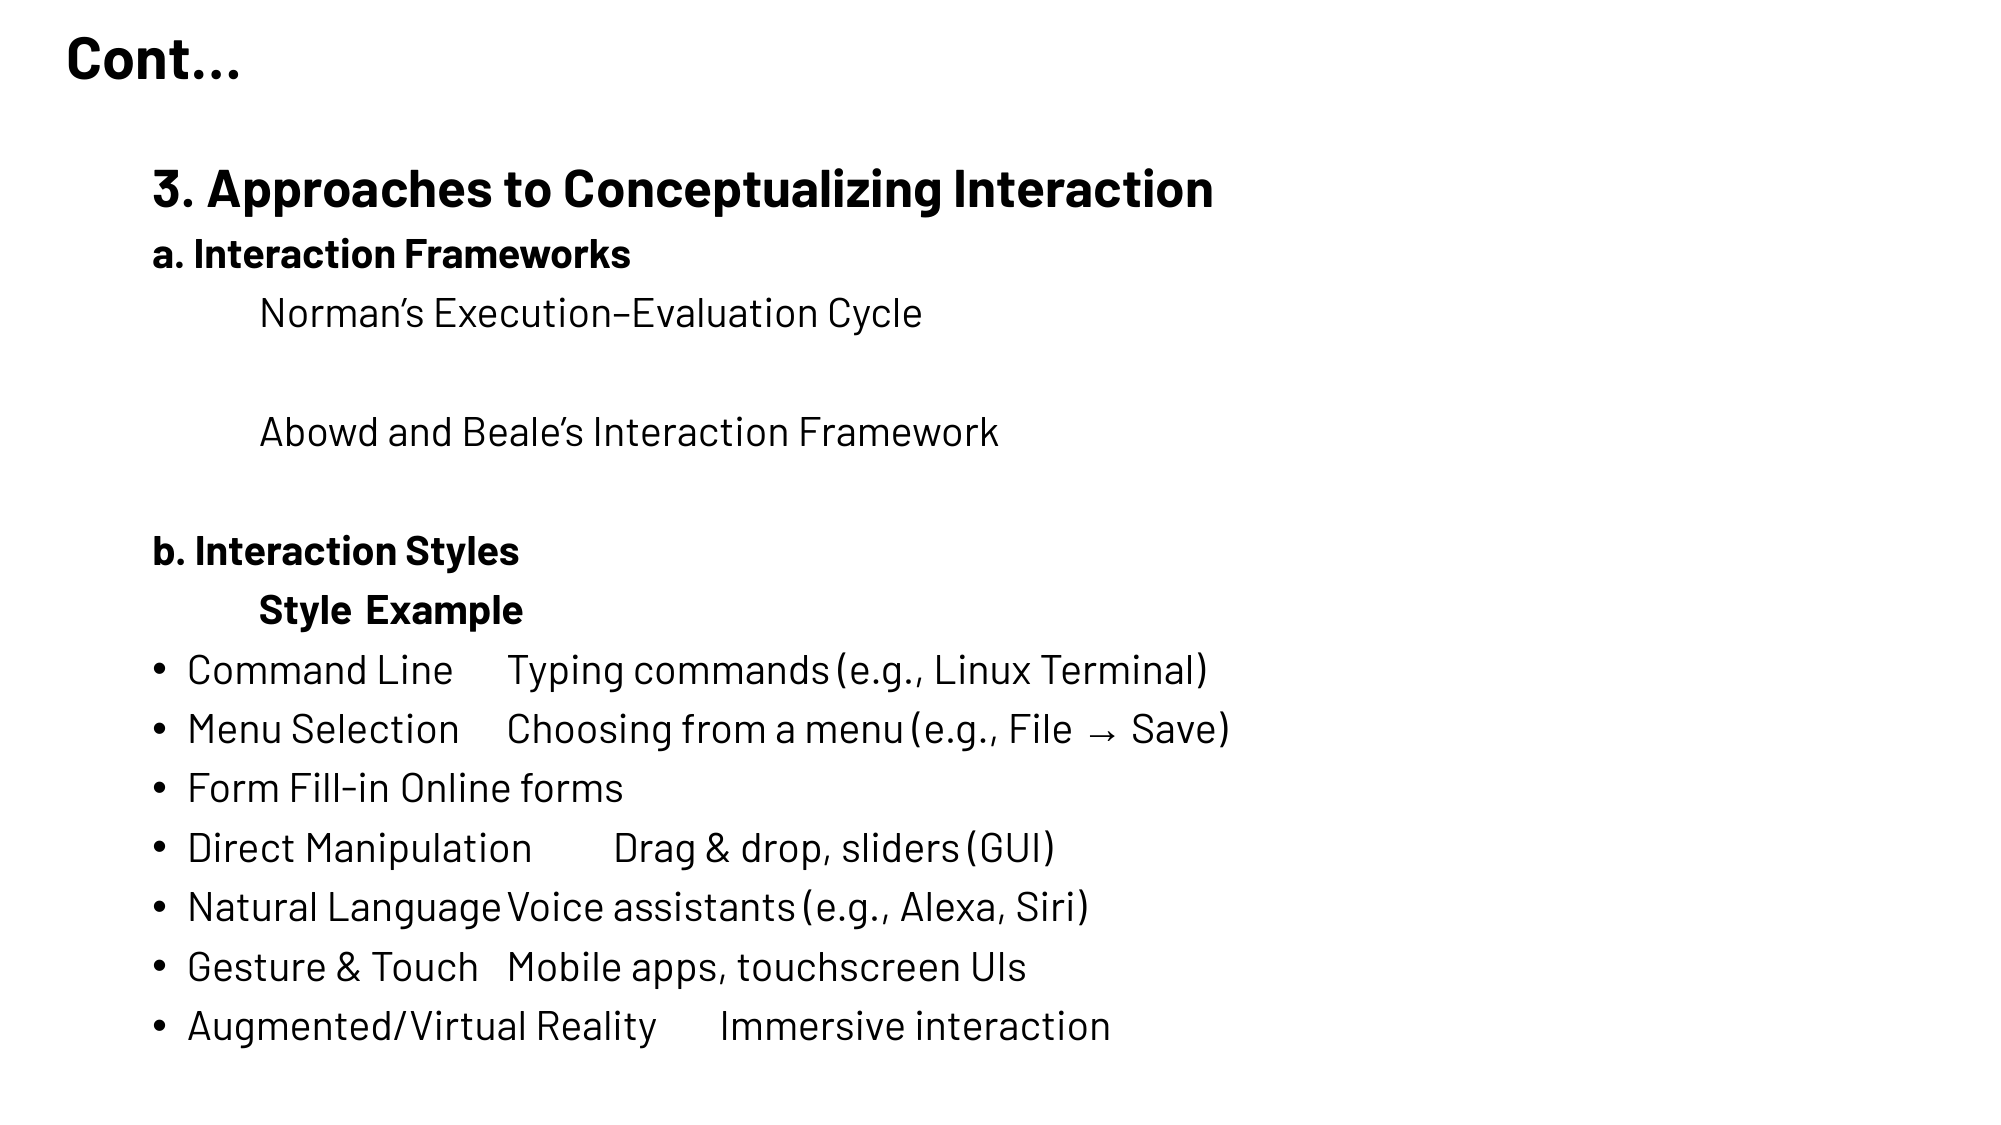

# Cont…
3. Approaches to Conceptualizing Interaction
a. Interaction Frameworks
	Norman’s Execution–Evaluation Cycle

	Abowd and Beale’s Interaction Framework

b. Interaction Styles
	Style				Example
Command Line		Typing commands (e.g., Linux Terminal)
Menu Selection		Choosing from a menu (e.g., File → Save)
Form Fill-in			Online forms
Direct Manipulation		Drag & drop, sliders (GUI)
Natural Language		Voice assistants (e.g., Alexa, Siri)
Gesture & Touch		Mobile apps, touchscreen UIs
Augmented/Virtual Reality	Immersive interaction